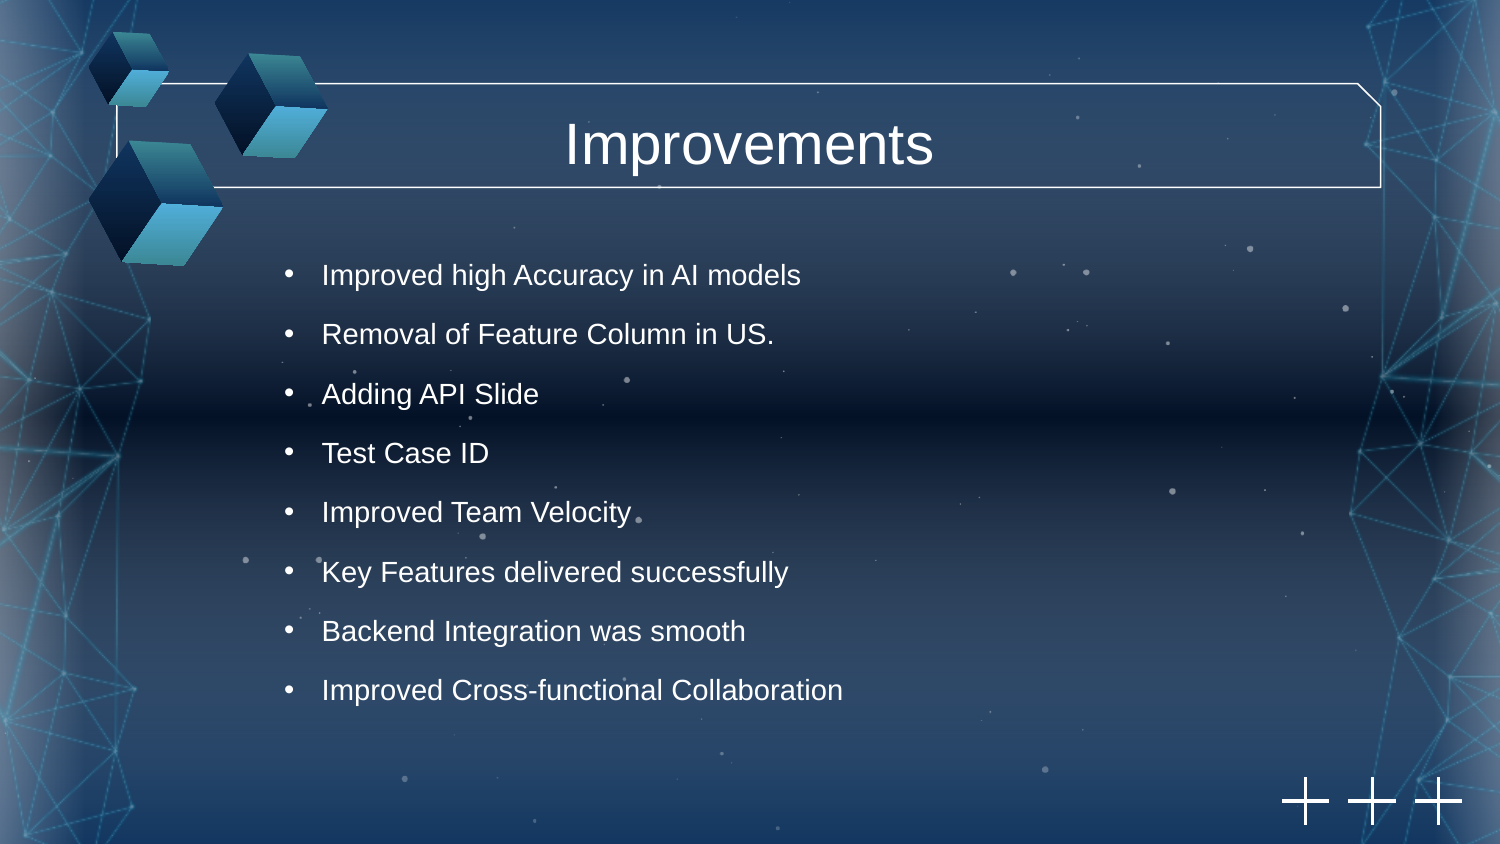

Improvements

Improved high Accuracy in AI models
Removal of Feature Column in US.
Adding API Slide
Test Case ID
Improved Team Velocity
Key Features delivered successfully
Backend Integration was smooth
Improved Cross-functional Collaboration